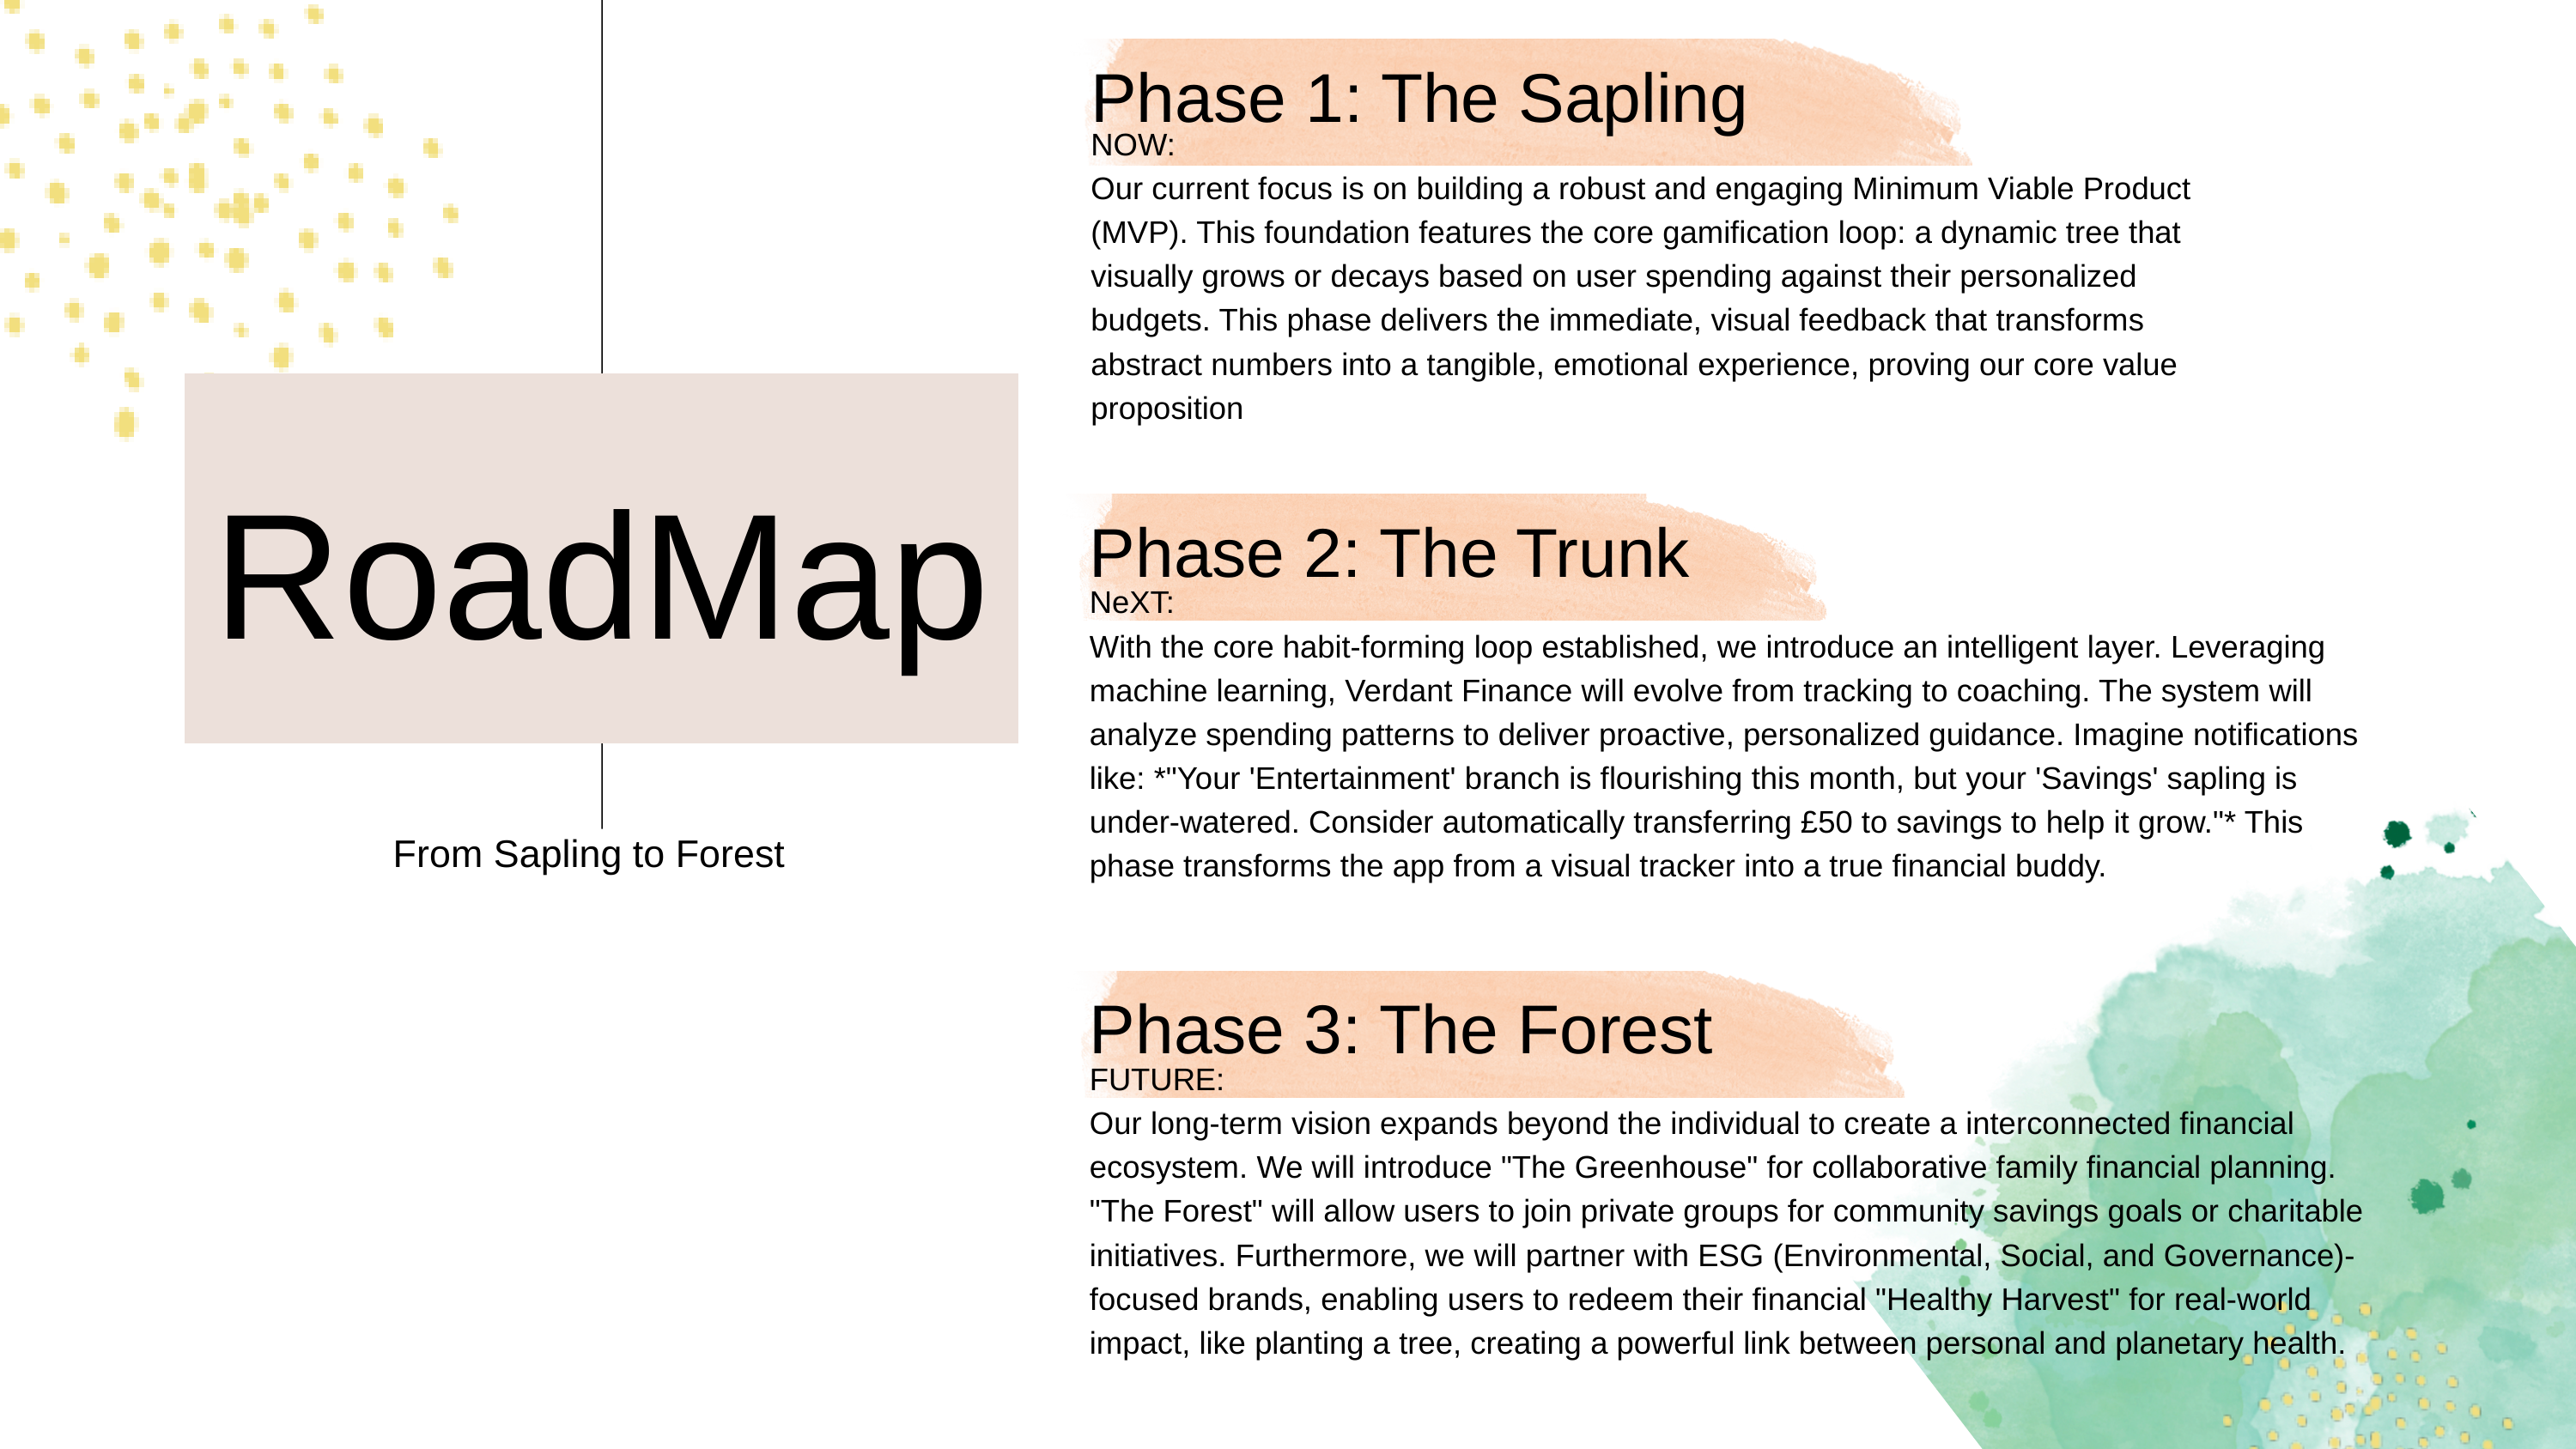

Phase 1: The Sapling
NOW:
Our current focus is on building a robust and engaging Minimum Viable Product (MVP). This foundation features the core gamification loop: a dynamic tree that visually grows or decays based on user spending against their personalized budgets. This phase delivers the immediate, visual feedback that transforms abstract numbers into a tangible, emotional experience, proving our core value proposition

RoadMap

Phase 2: The Trunk
NeXT:
With the core habit-forming loop established, we introduce an intelligent layer. Leveraging machine learning, Verdant Finance will evolve from tracking to coaching. The system will analyze spending patterns to deliver proactive, personalized guidance. Imagine notifications like: *"Your 'Entertainment' branch is flourishing this month, but your 'Savings' sapling is under-watered. Consider automatically transferring £50 to savings to help it grow."* This phase transforms the app from a visual tracker into a true financial buddy.
From Sapling to Forest

Phase 3: The Forest
FUTURE:
Our long-term vision expands beyond the individual to create a interconnected financial ecosystem. We will introduce "The Greenhouse" for collaborative family financial planning. "The Forest" will allow users to join private groups for community savings goals or charitable initiatives. Furthermore, we will partner with ESG (Environmental, Social, and Governance)-focused brands, enabling users to redeem their financial "Healthy Harvest" for real-world impact, like planting a tree, creating a powerful link between personal and planetary health.